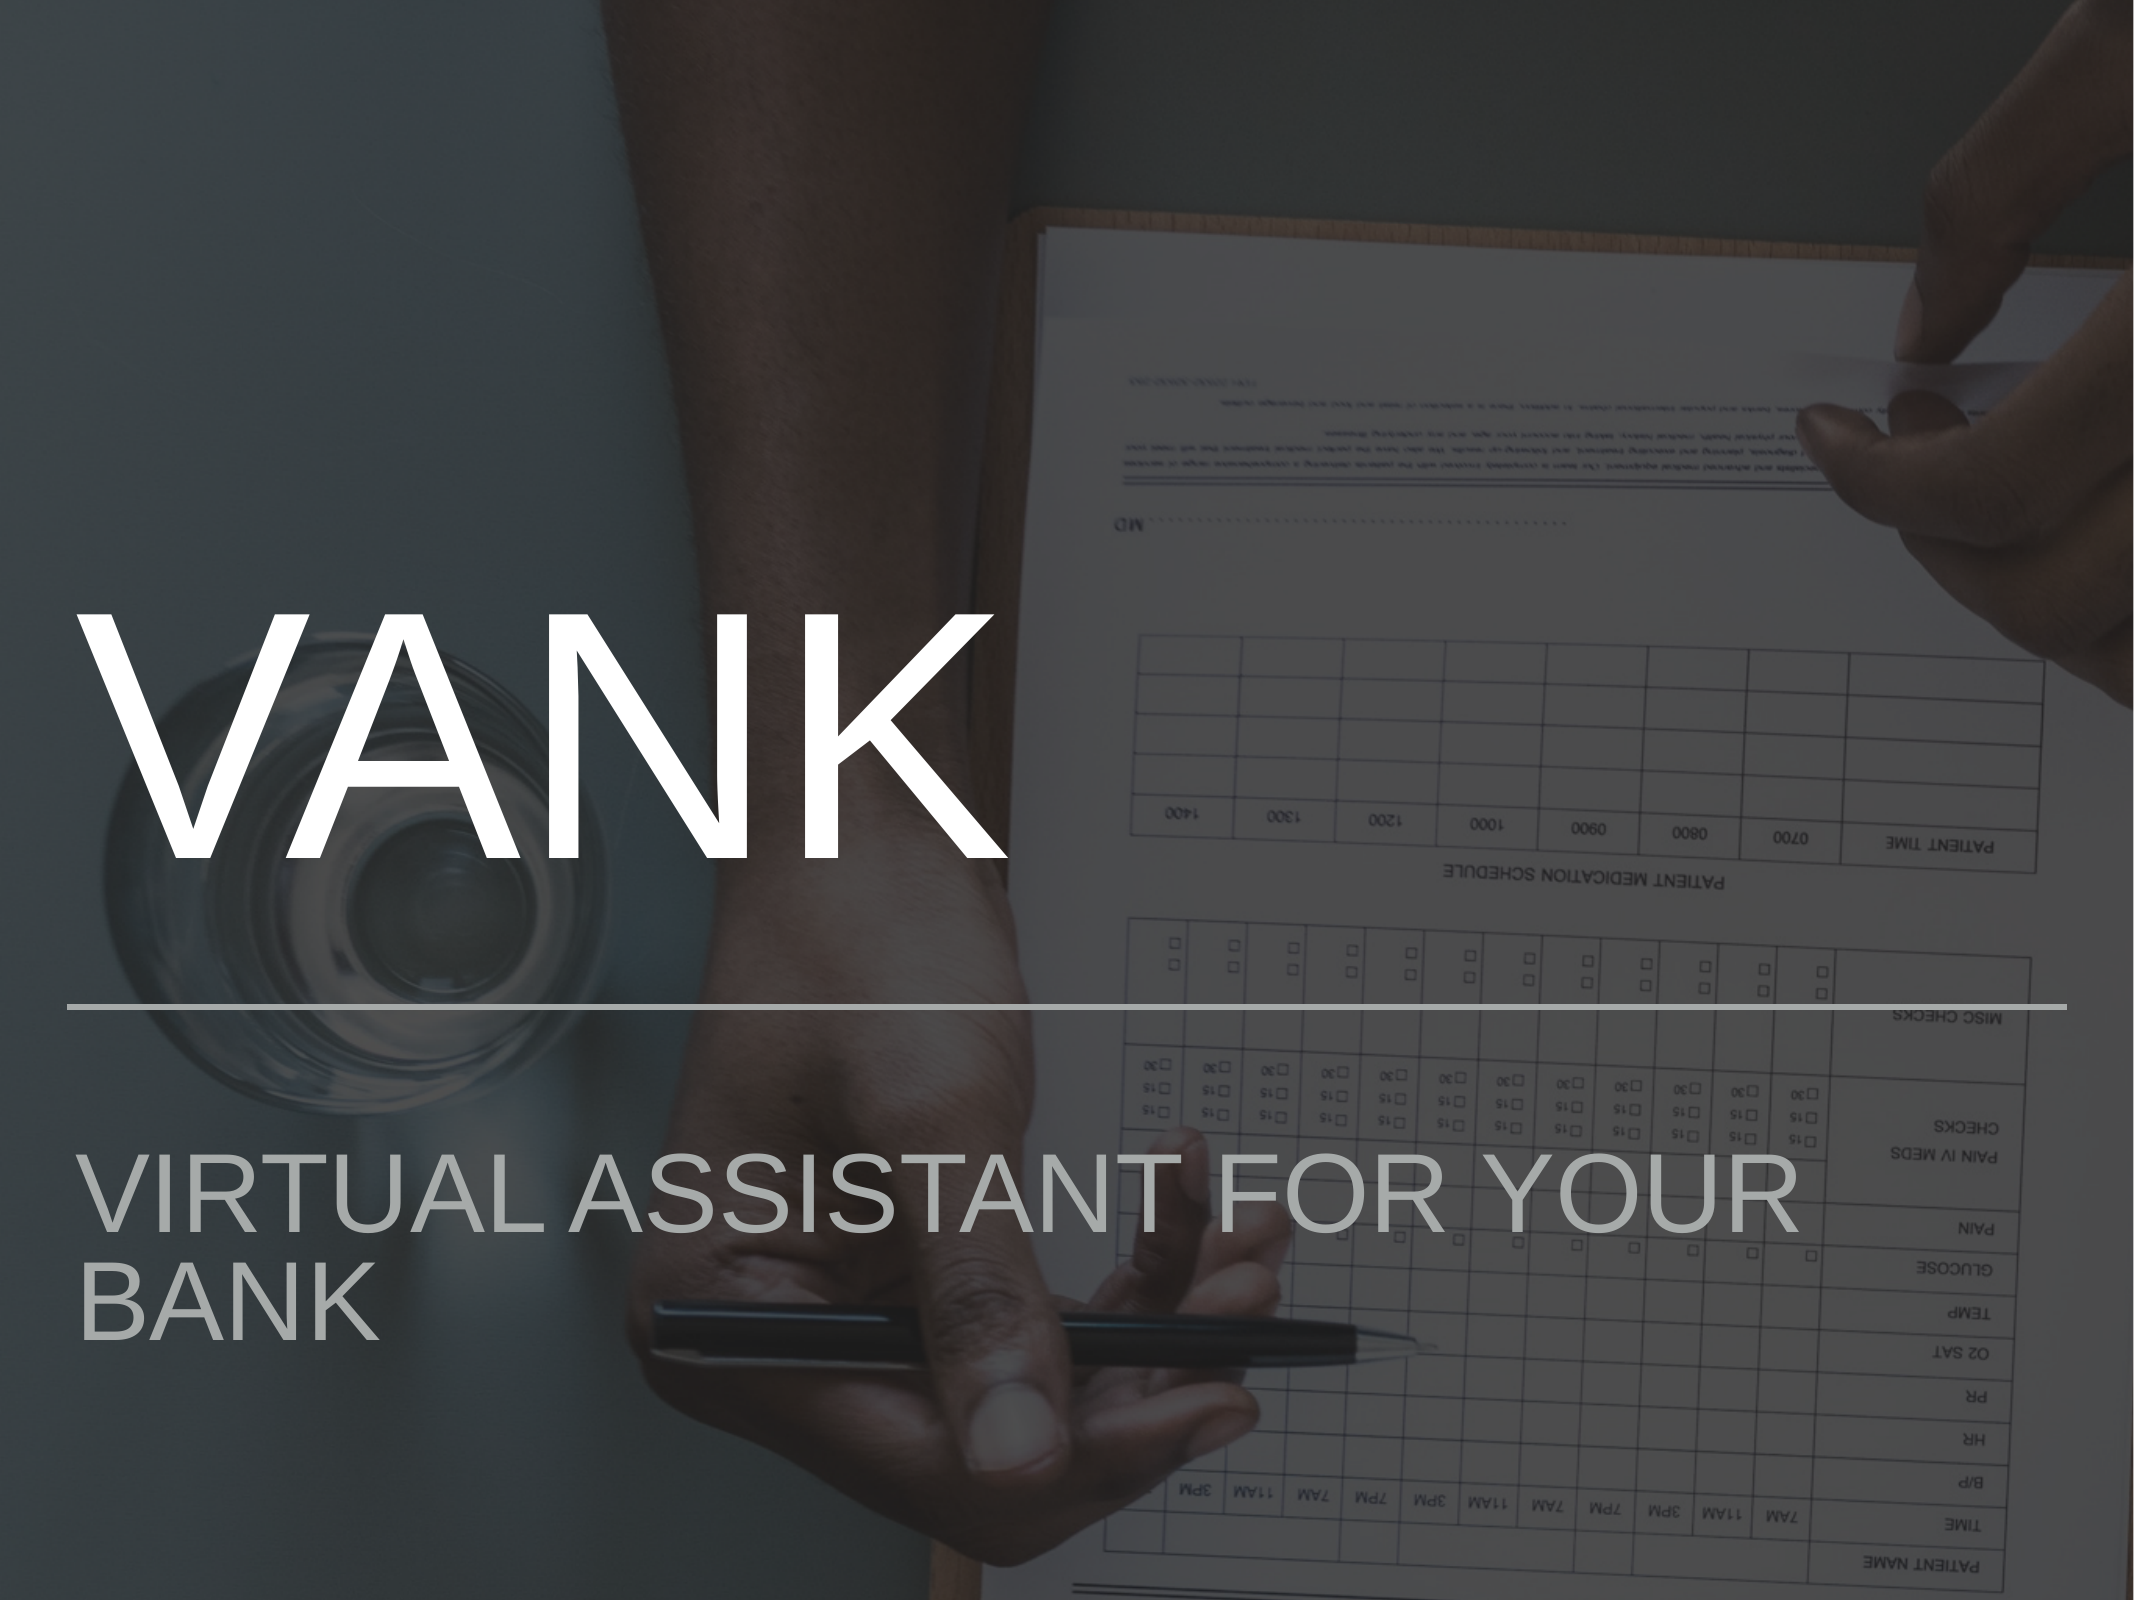

# Vank
VIRTUAL ASSISTANT FOR YOUR BANK